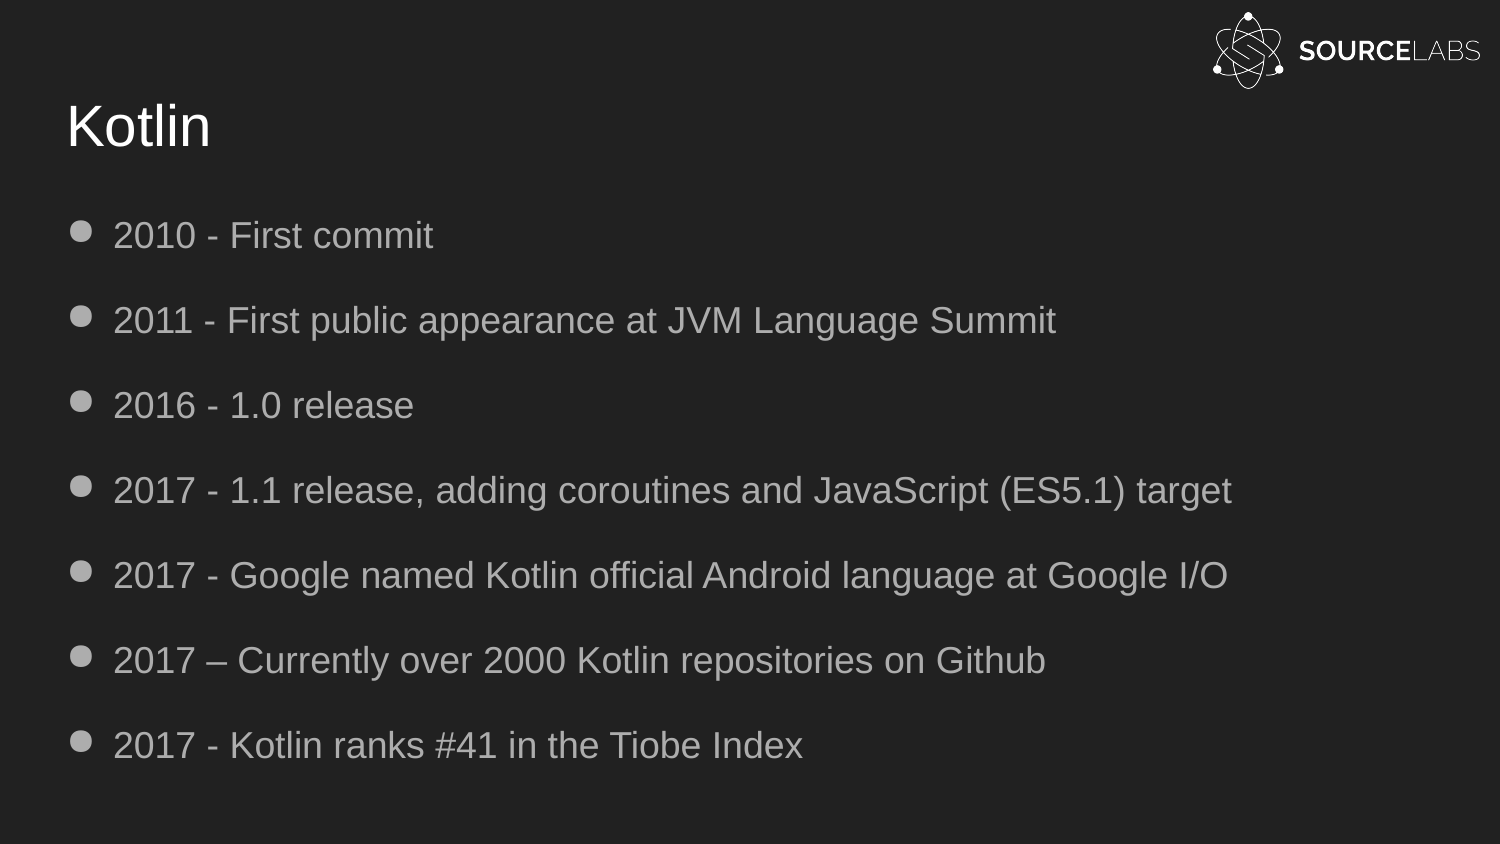

# Kotlin
2010 - First commit
2011 - First public appearance at JVM Language Summit
2016 - 1.0 release
2017 - 1.1 release, adding coroutines and JavaScript (ES5.1) target
2017 - Google named Kotlin official Android language at Google I/O
2017 – Currently over 2000 Kotlin repositories on Github
2017 - Kotlin ranks #41 in the Tiobe Index